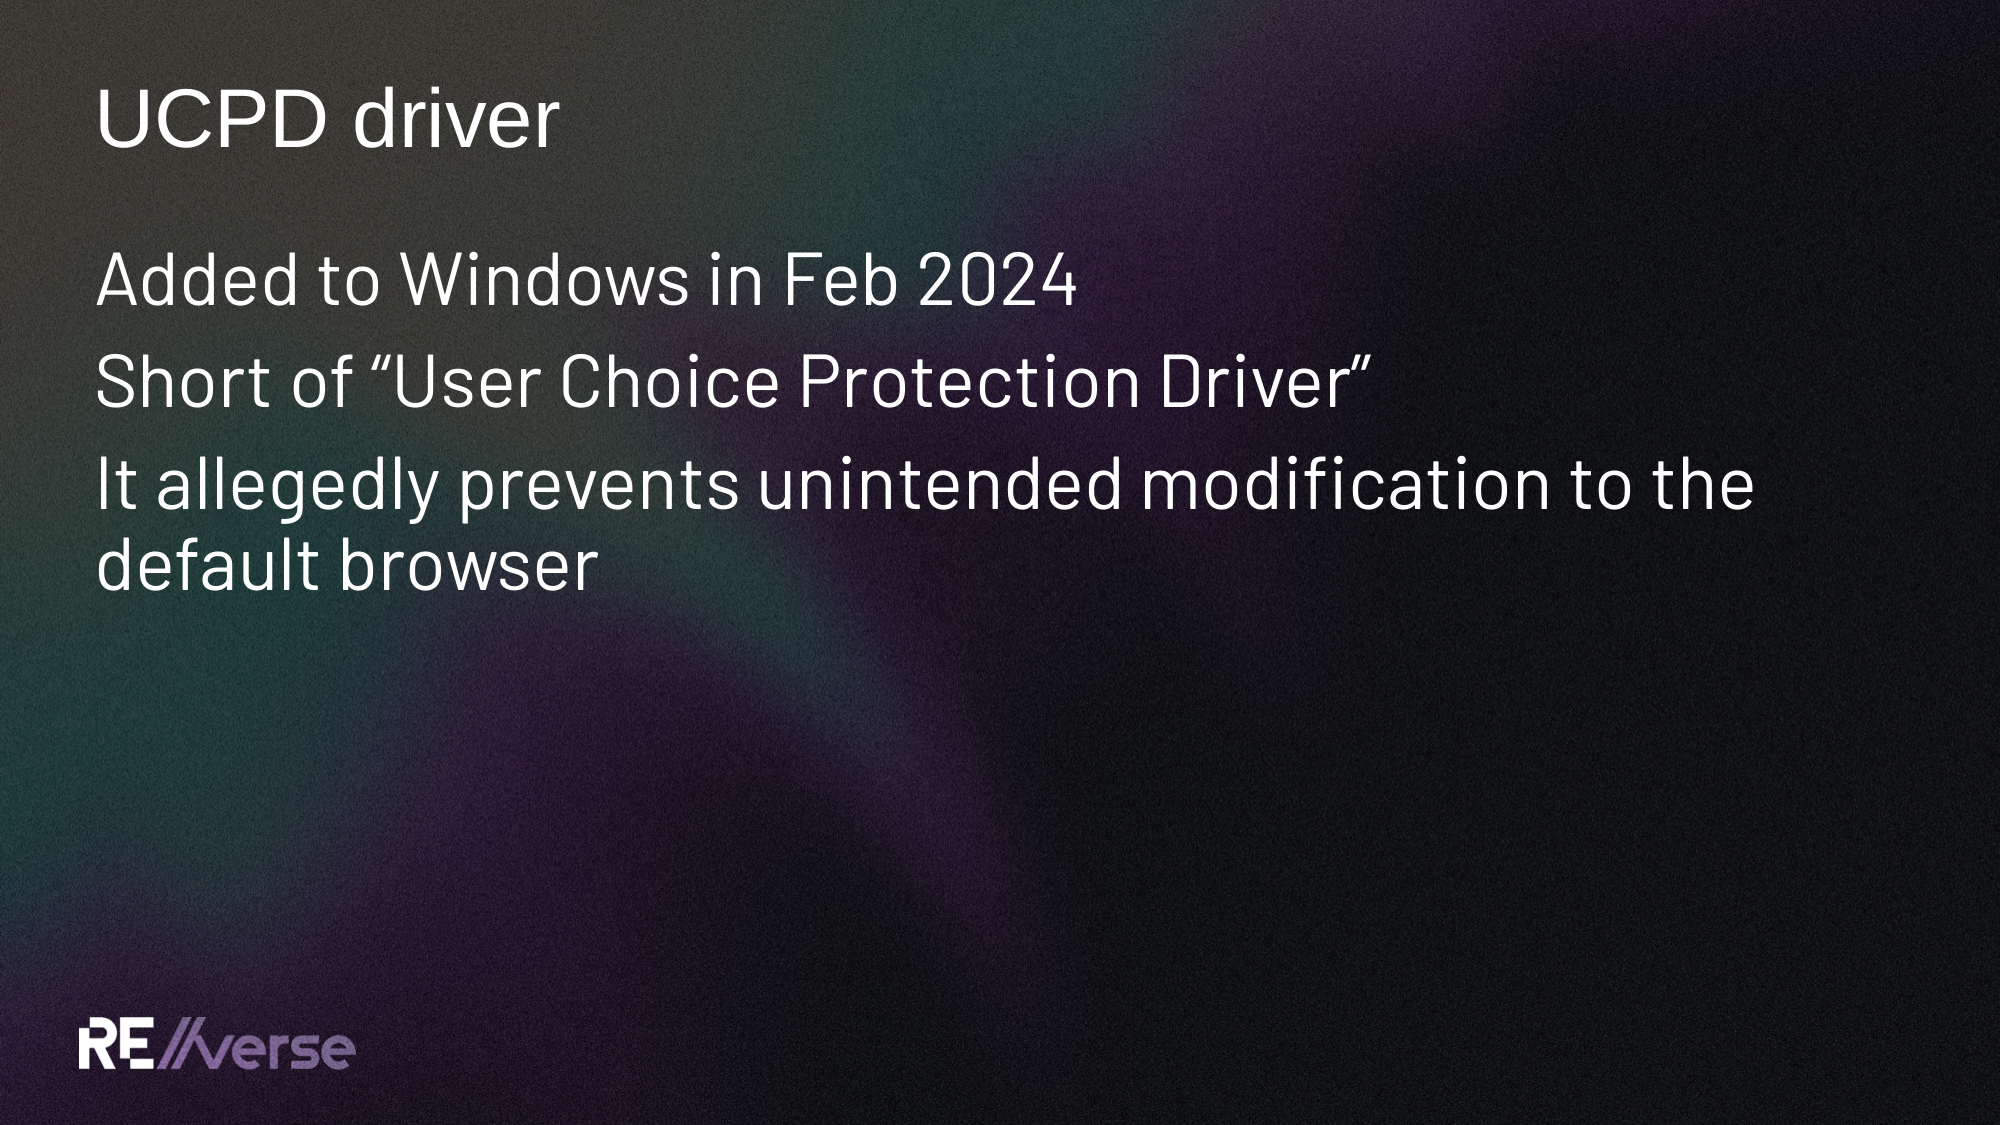

# UCPD driver
Added to Windows in Feb 2024
Short of “User Choice Protection Driver”
It allegedly prevents unintended modification to the default browser